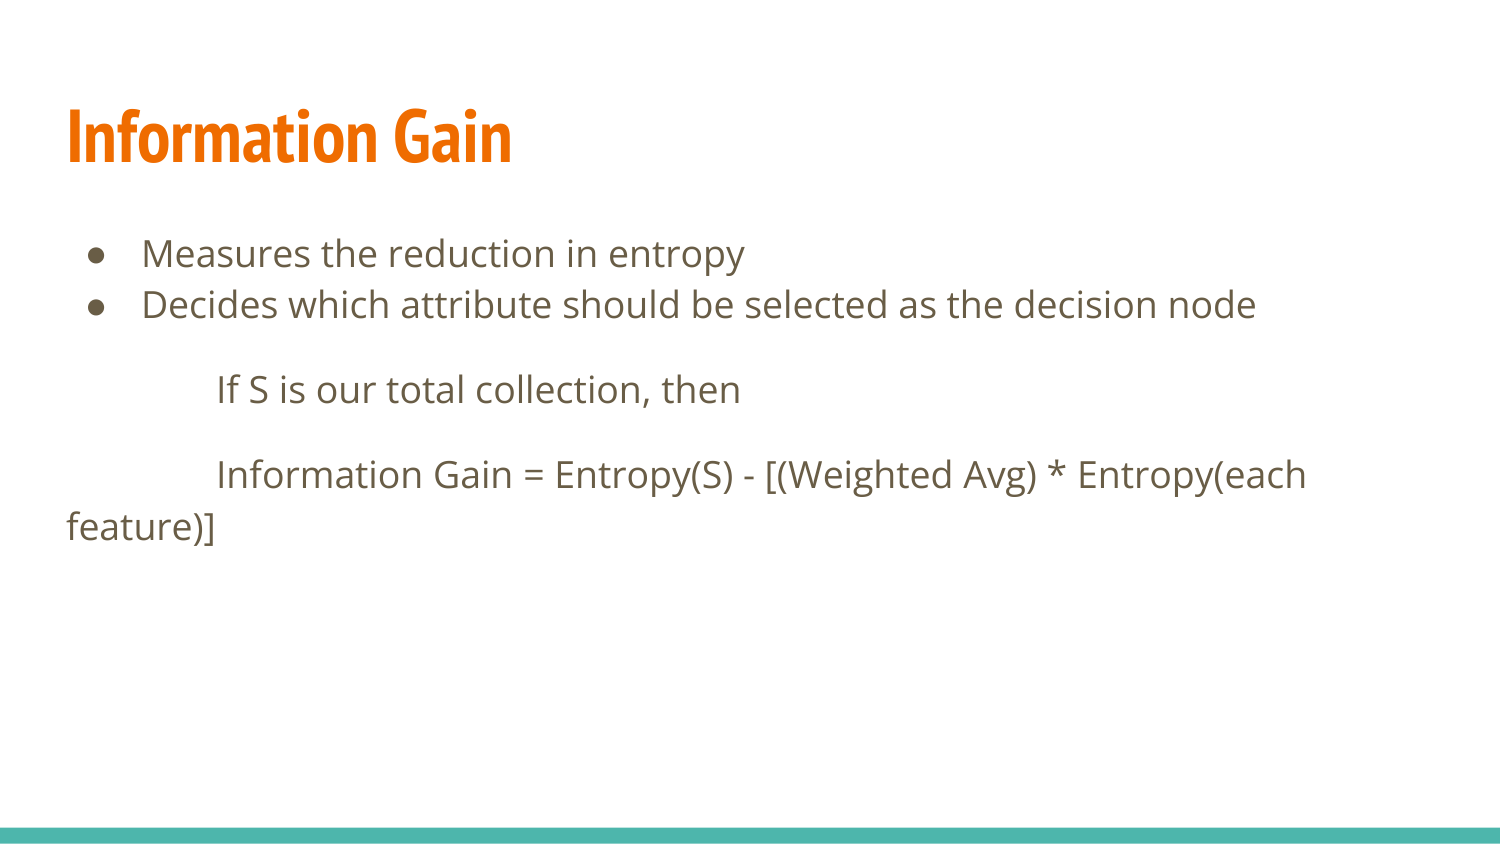

Information Gain
Measures the reduction in entropy
Decides which attribute should be selected as the decision node
	If S is our total collection, then
	Information Gain = Entropy(S) - [(Weighted Avg) * Entropy(each feature)]